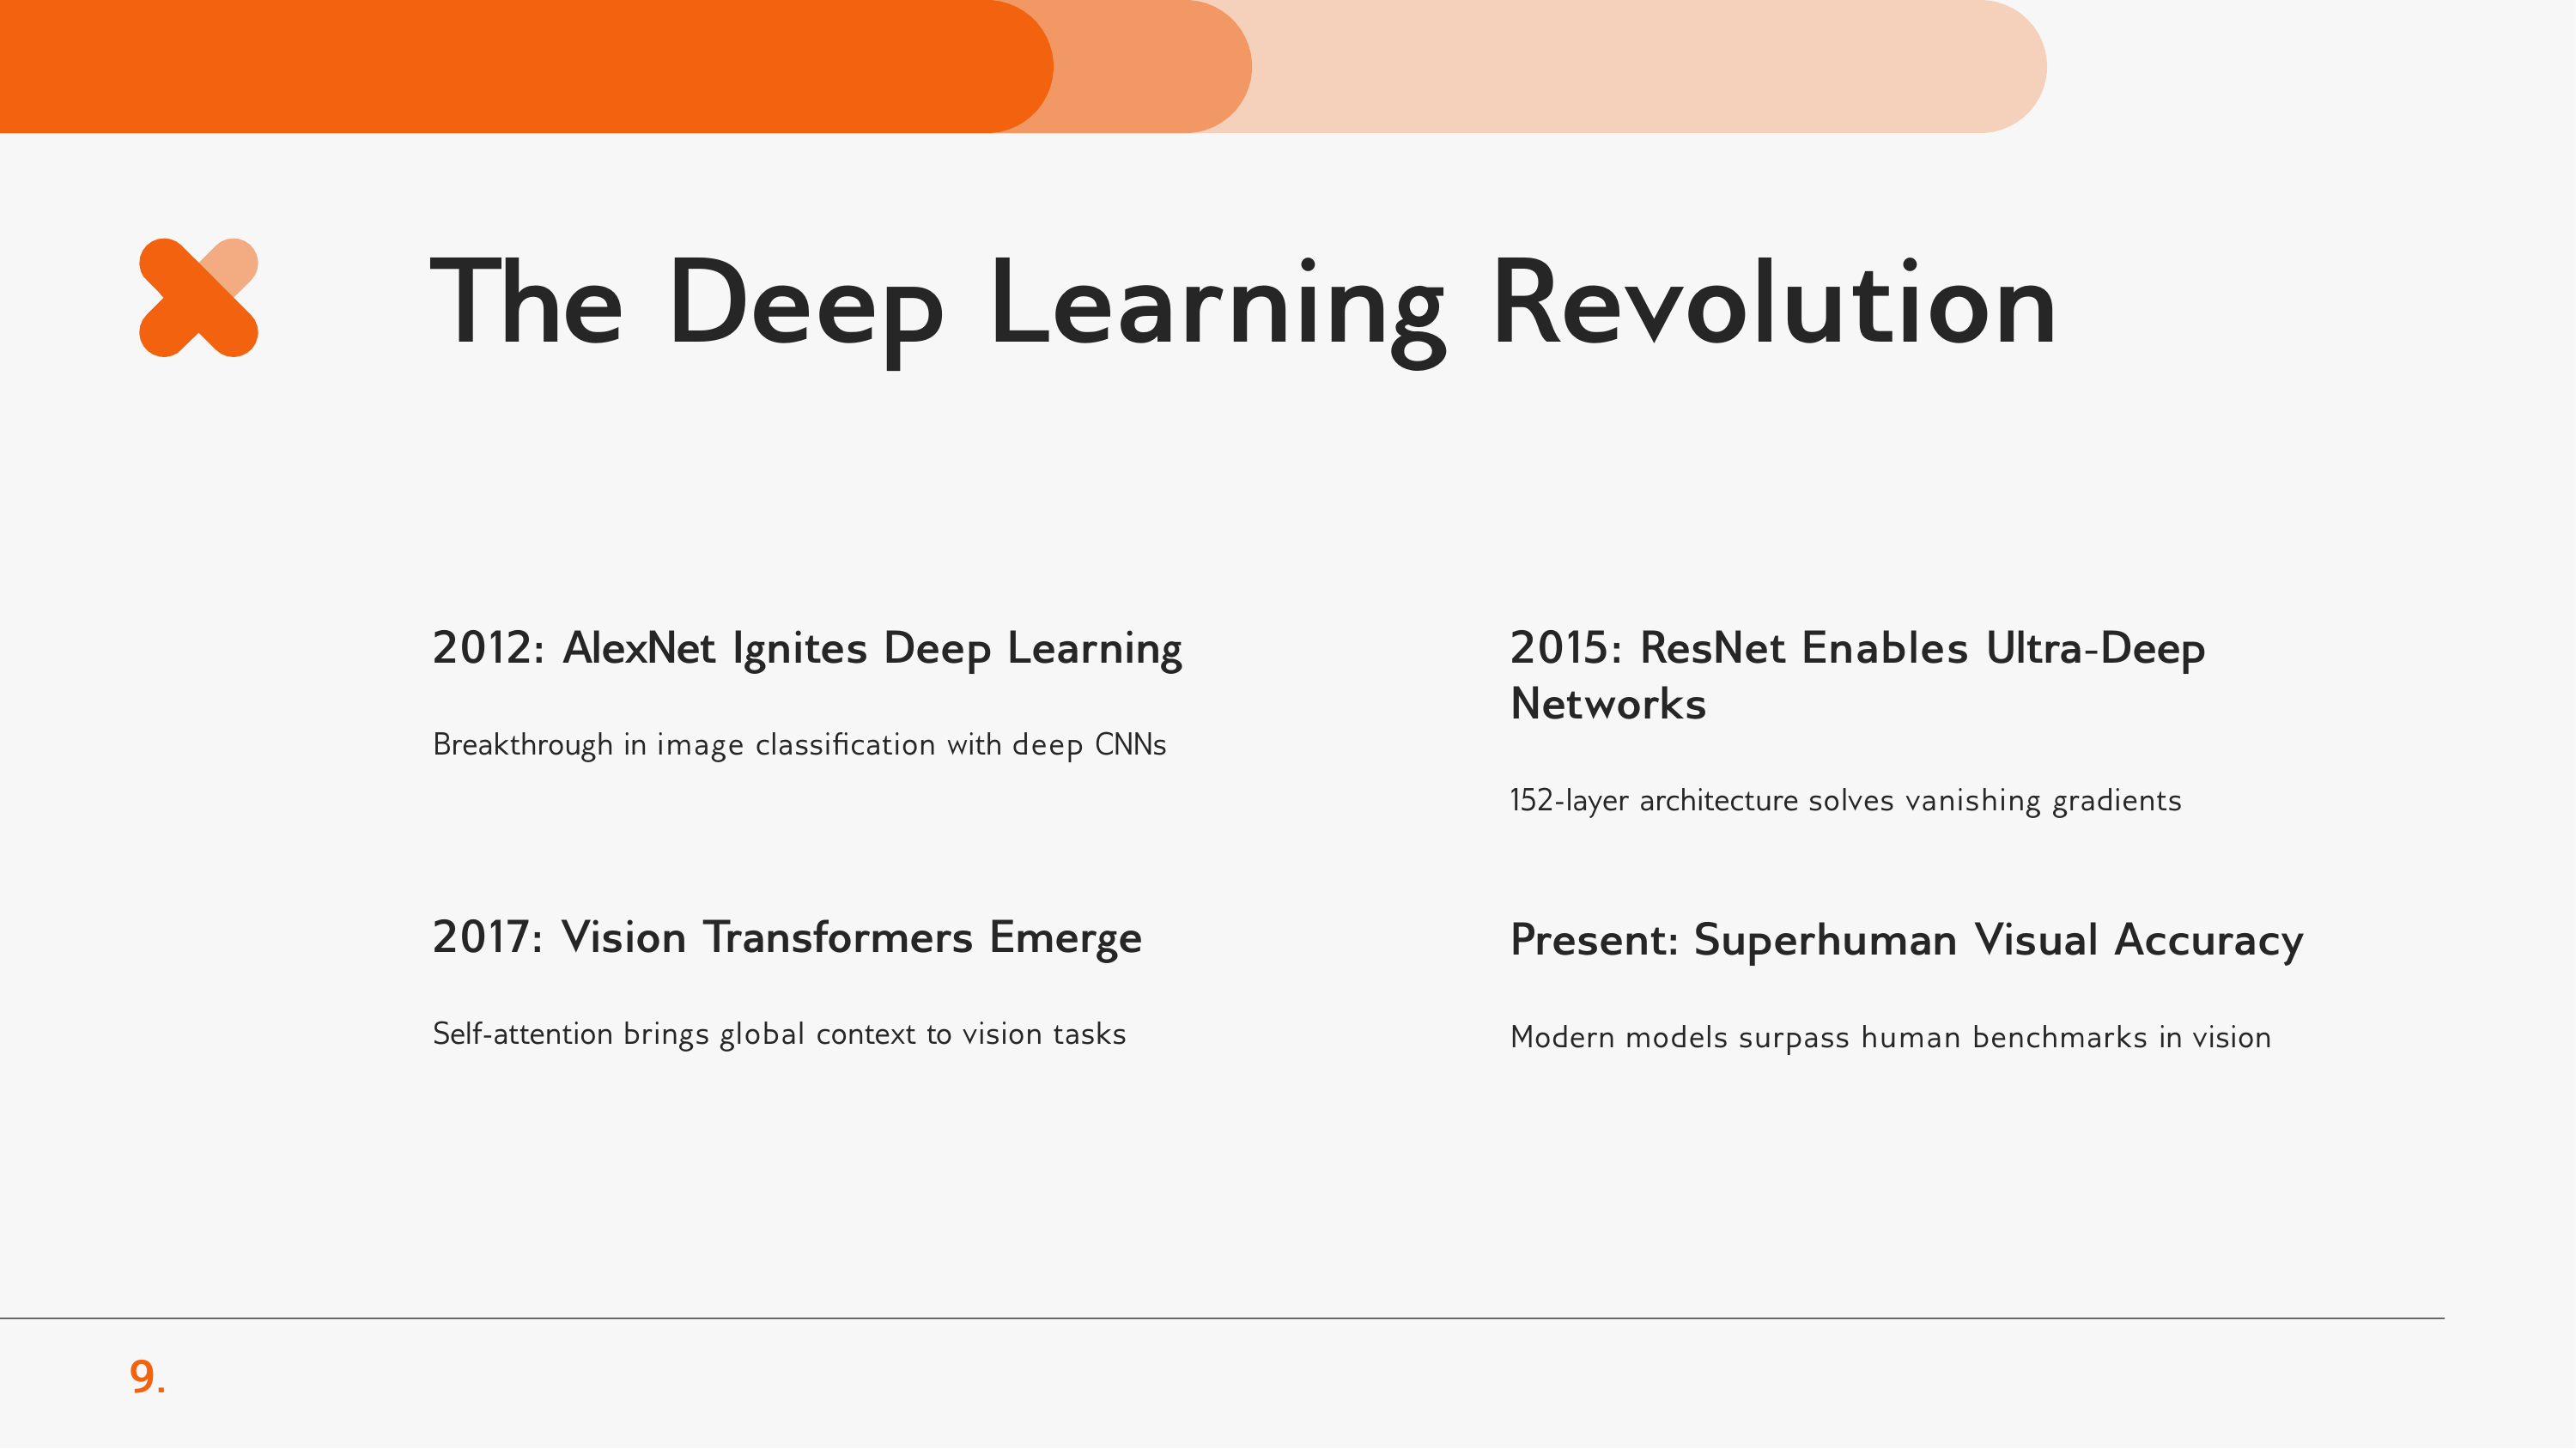

# The Deep Learning Revolution

2012: AlexNet Ignites Deep Learning
Breakthrough in image classiﬁcation with deep CNNs
2015: ResNet Enables Ultra-Deep Networks
152-layer architecture solves vanishing gradients

Present: Superhuman Visual Accuracy
Modern models surpass human benchmarks in vision
2017: Vision Transformers Emerge
Self-attention brings global context to vision tasks

9.